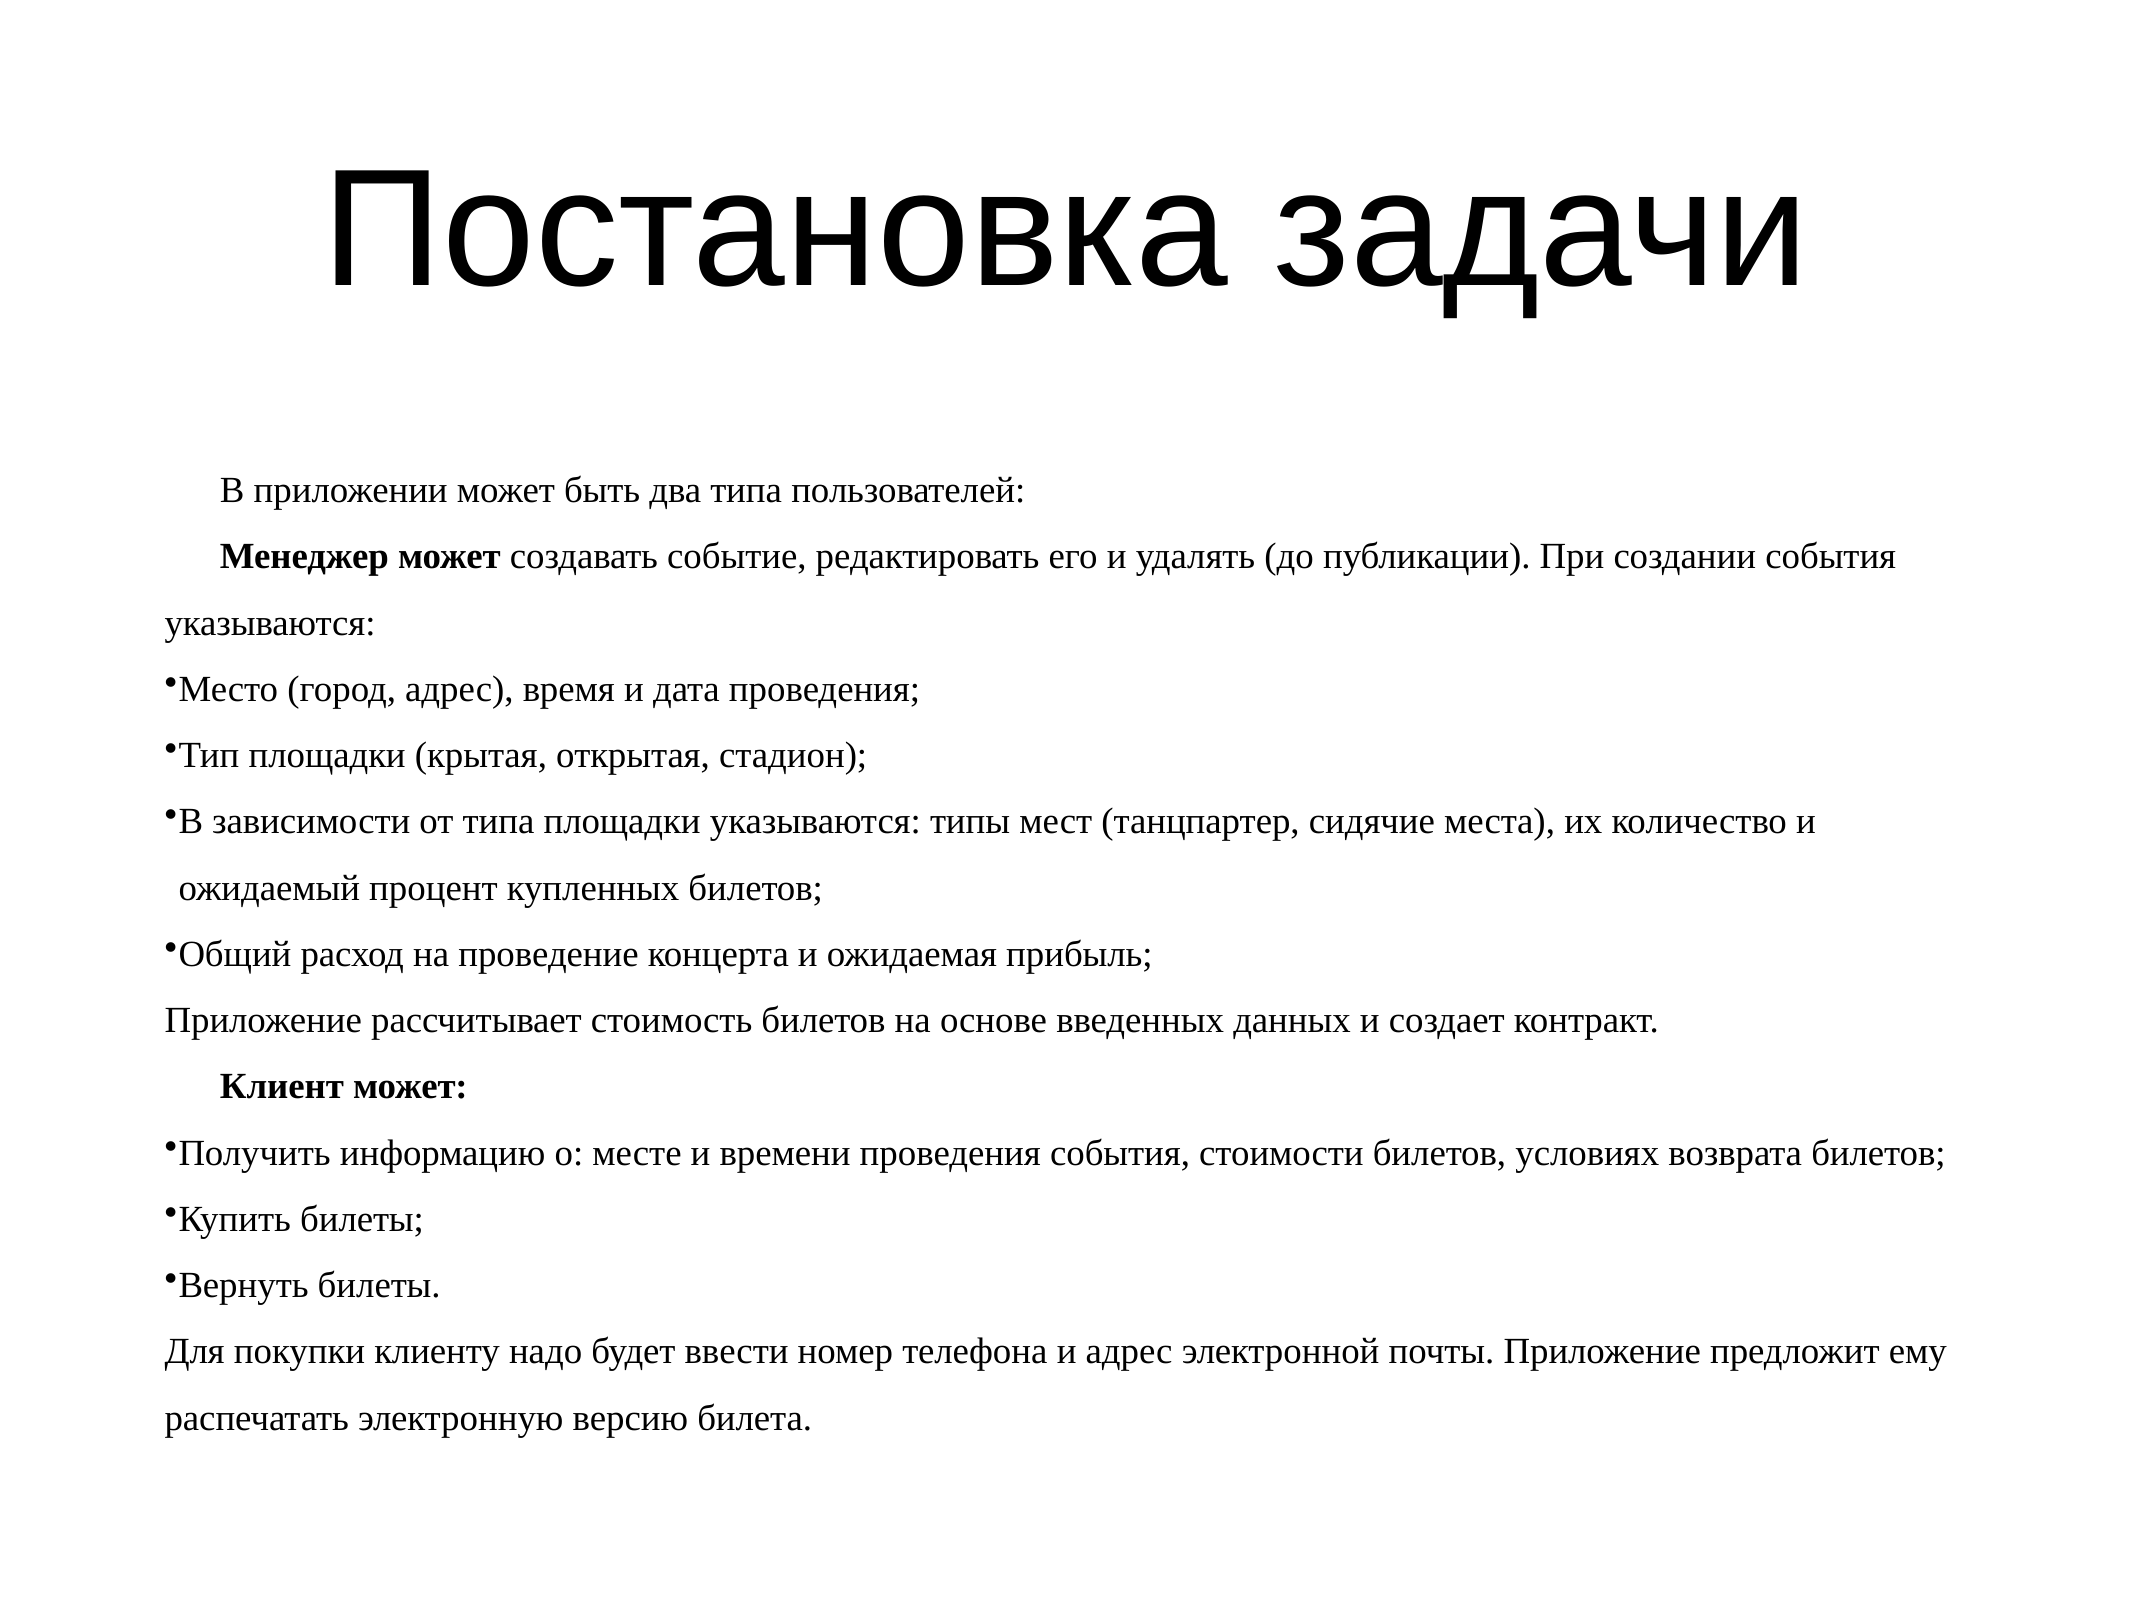

# Постановка задачи
В приложении может быть два типа пользователей:
Менеджер может создавать событие, редактировать его и удалять (до публикации). При создании события указываются:
Место (город, адрес), время и дата проведения;
Тип площадки (крытая, открытая, стадион);
В зависимости от типа площадки указываются: типы мест (танцпартер, сидячие места), их количество и ожидаемый процент купленных билетов;
Общий расход на проведение концерта и ожидаемая прибыль;
Приложение рассчитывает стоимость билетов на основе введенных данных и создает контракт.
Клиент может:
Получить информацию о: месте и времени проведения события, стоимости билетов, условиях возврата билетов;
Купить билеты;
Вернуть билеты.
Для покупки клиенту надо будет ввести номер телефона и адрес электронной почты. Приложение предложит ему распечатать электронную версию билета.